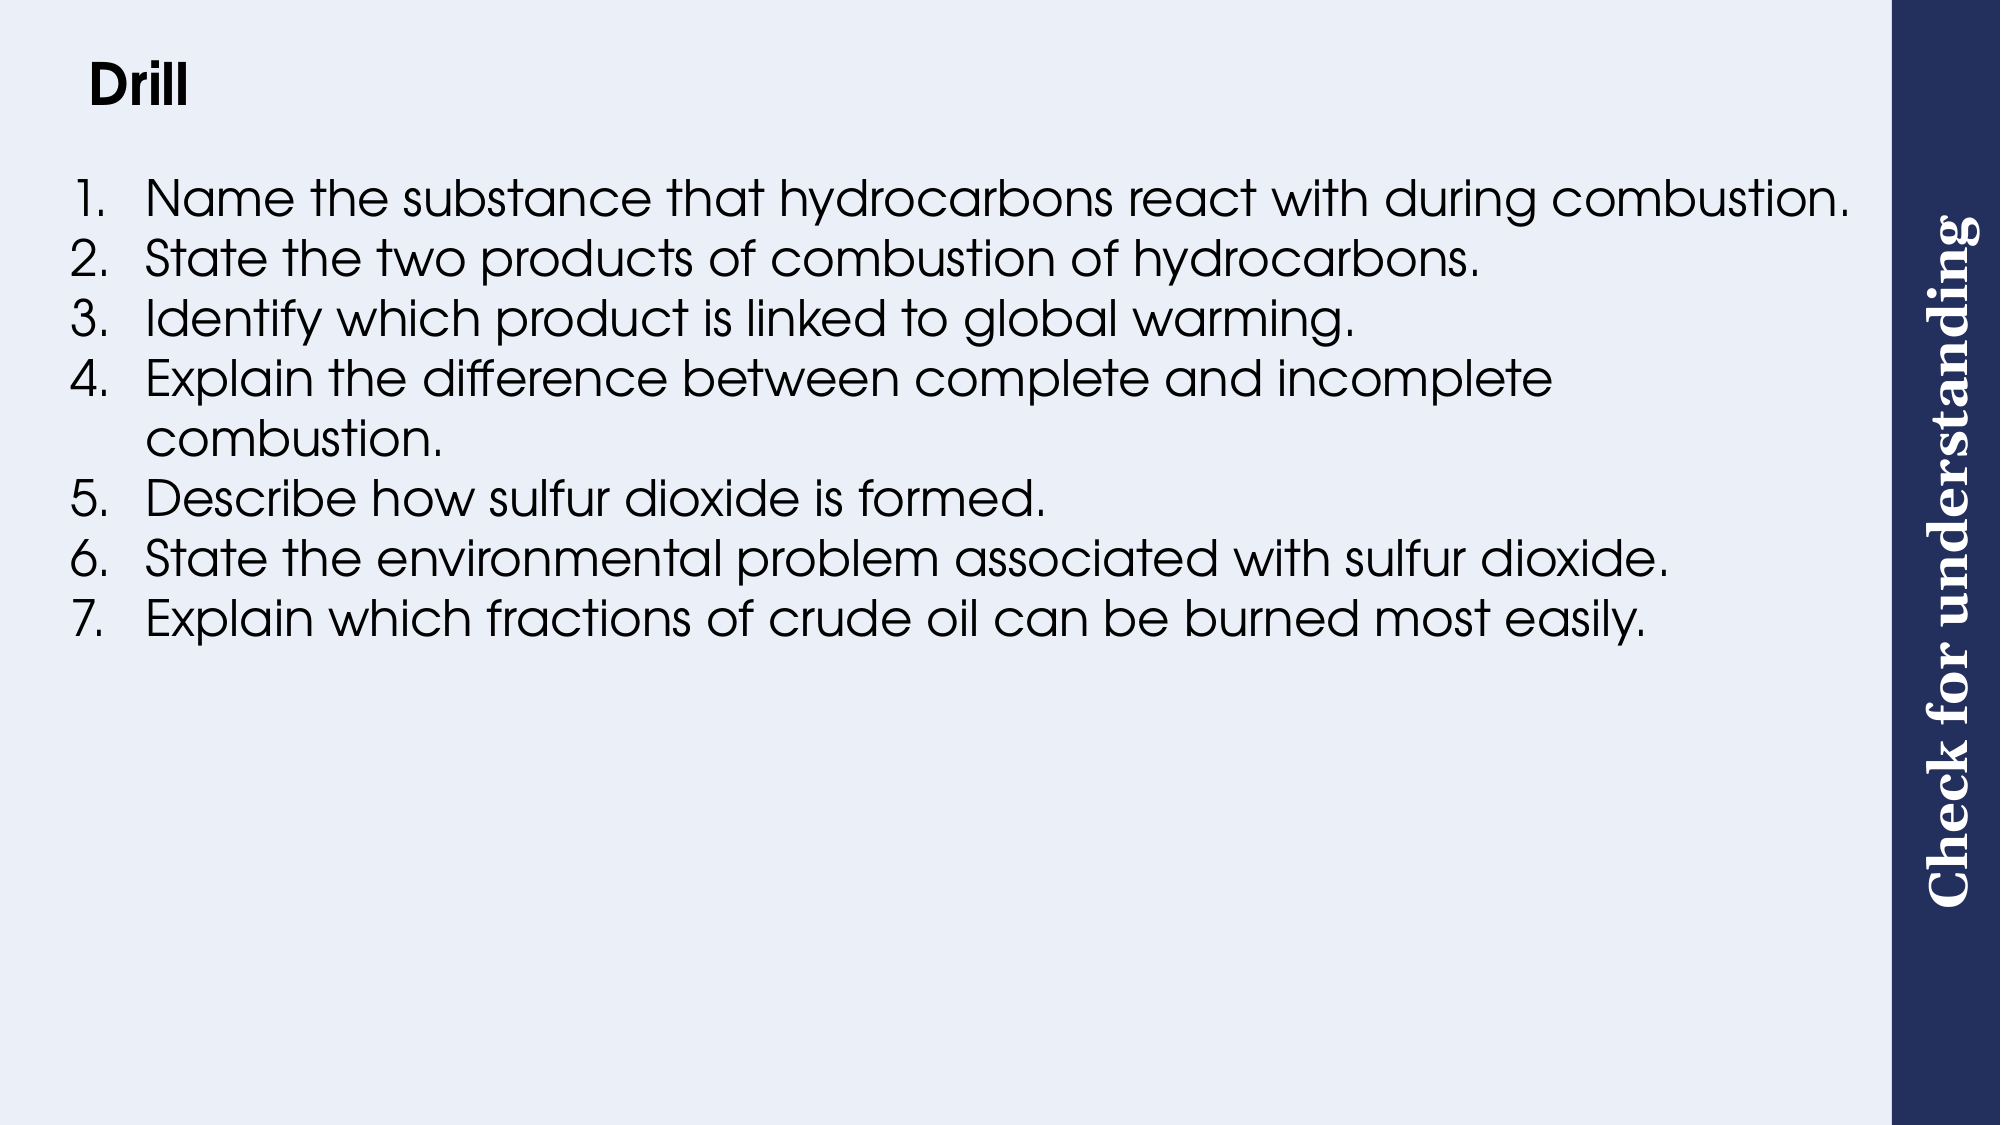

# Drill
Name the substance that hydrocarbons react with during combustion.
State the two products of combustion of hydrocarbons.
Identify which product is linked to global warming.
Explain the difference between complete and incomplete combustion.
Describe how sulfur dioxide is formed.
State the environmental problem associated with sulfur dioxide.
Explain which fractions of crude oil can be burned most easily.